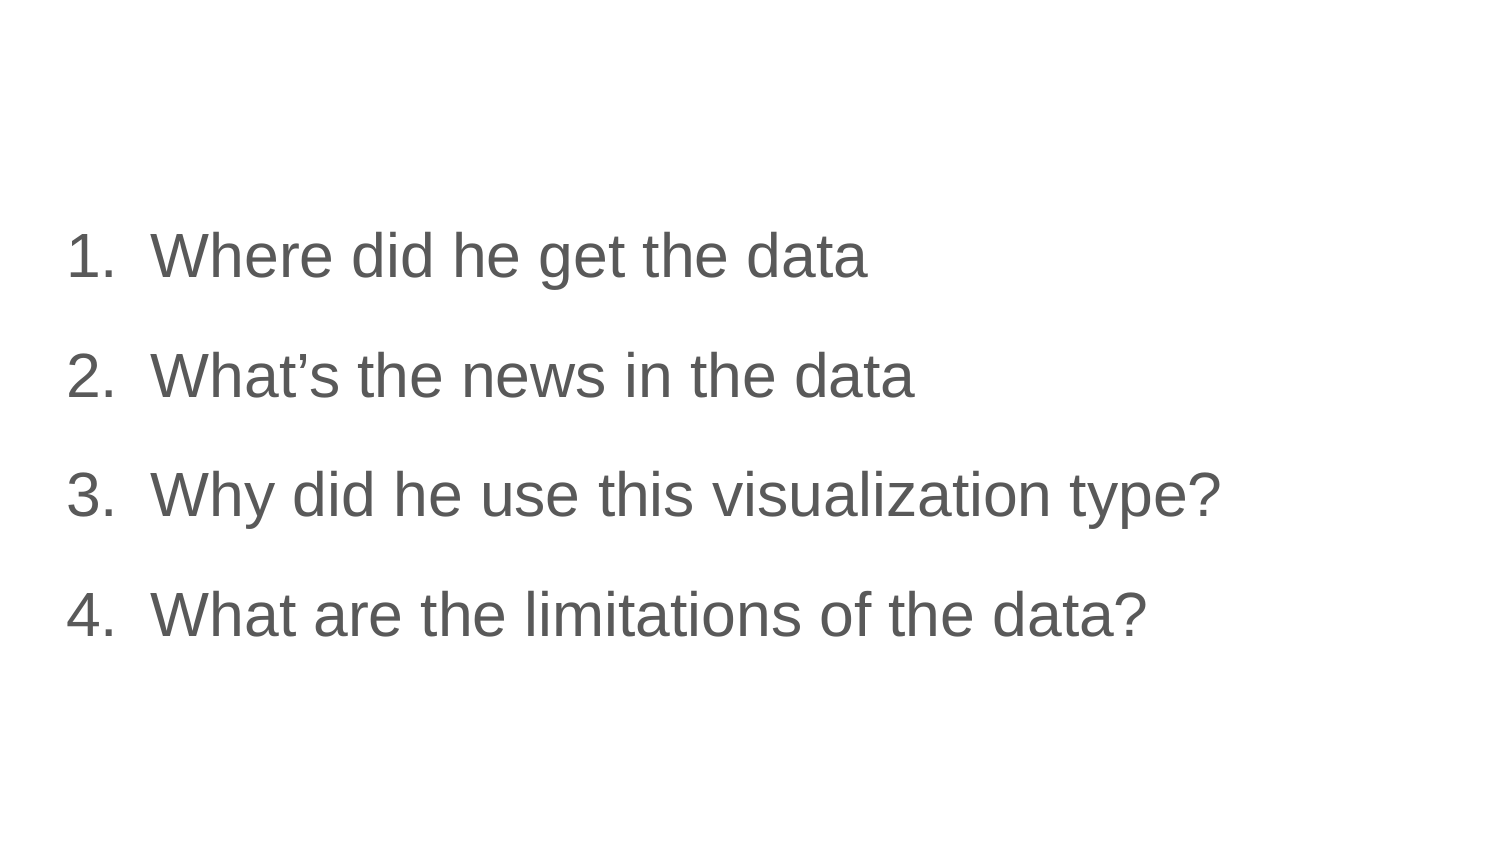

#
Where did he get the data
What’s the news in the data
Why did he use this visualization type?
What are the limitations of the data?